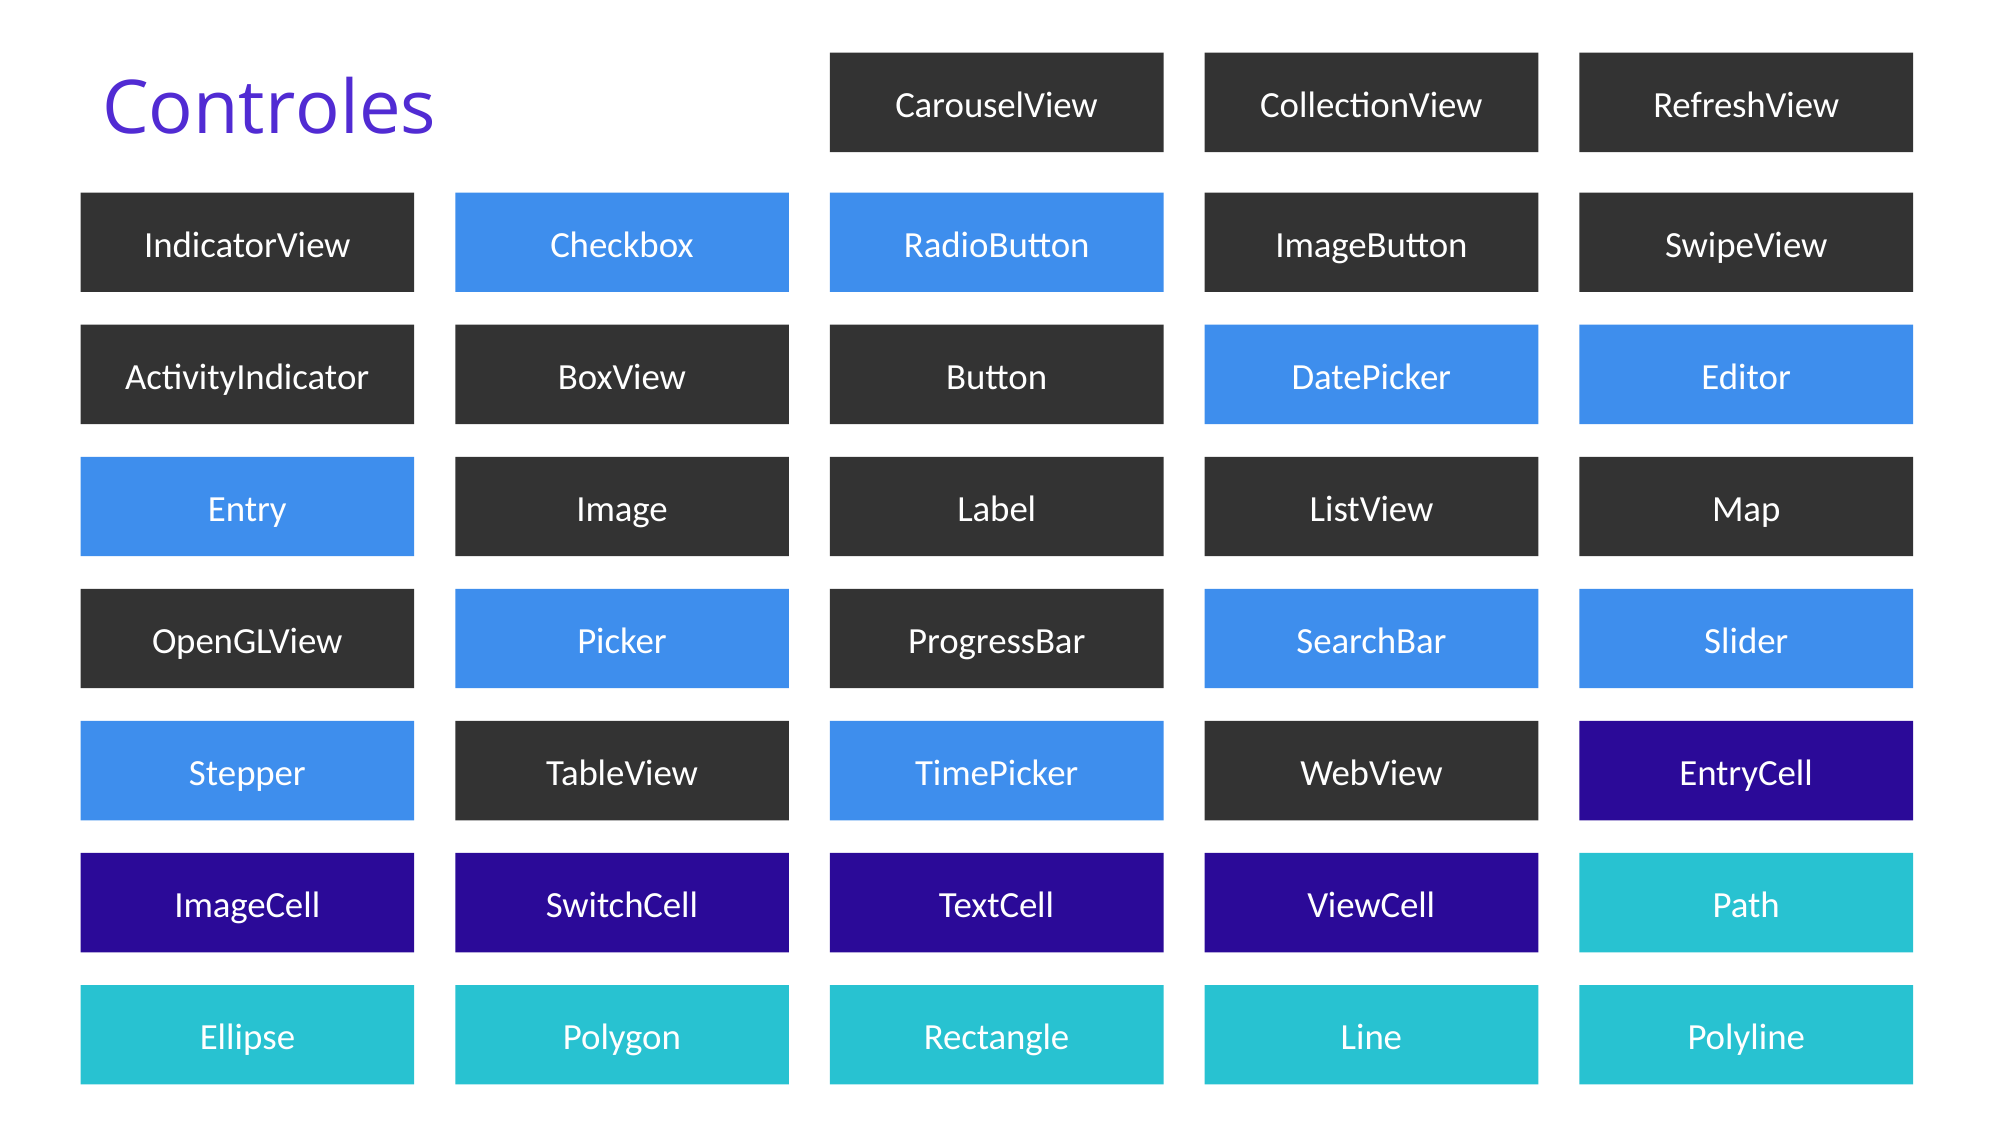

# Controles
CarouselView
CollectionView
RefreshView
IndicatorView
ActivityIndicator
Entry
OpenGLView
Stepper
ImageCell
Ellipse
Checkbox
BoxView
Image
Picker
TableView
SwitchCell
Polygon
RadioButton
Button
Label
ProgressBar
TimePicker
TextCell
Rectangle
ImageButton
DatePicker
ListView
SearchBar
WebView
ViewCell
Line
SwipeView
Editor
Map
Slider
EntryCell
Path
Polyline